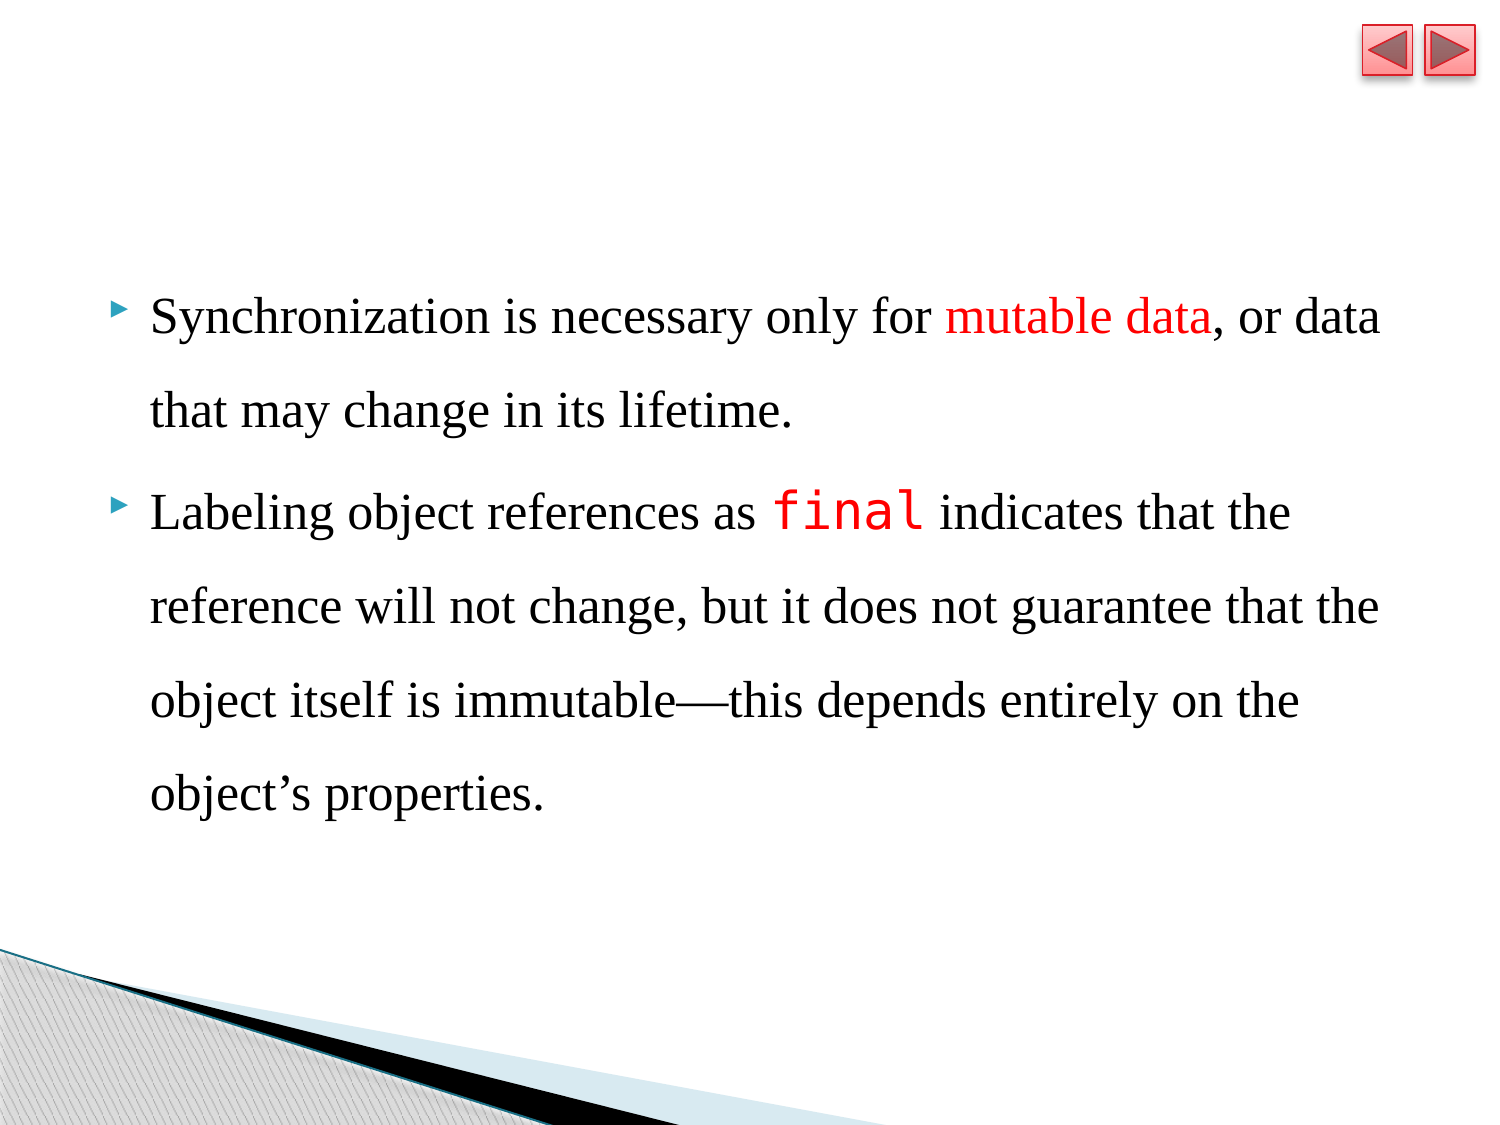

#
Synchronization is necessary only for mutable data, or data that may change in its lifetime.
Labeling object references as final indicates that the reference will not change, but it does not guarantee that the object itself is immutable—this depends entirely on the object’s properties.